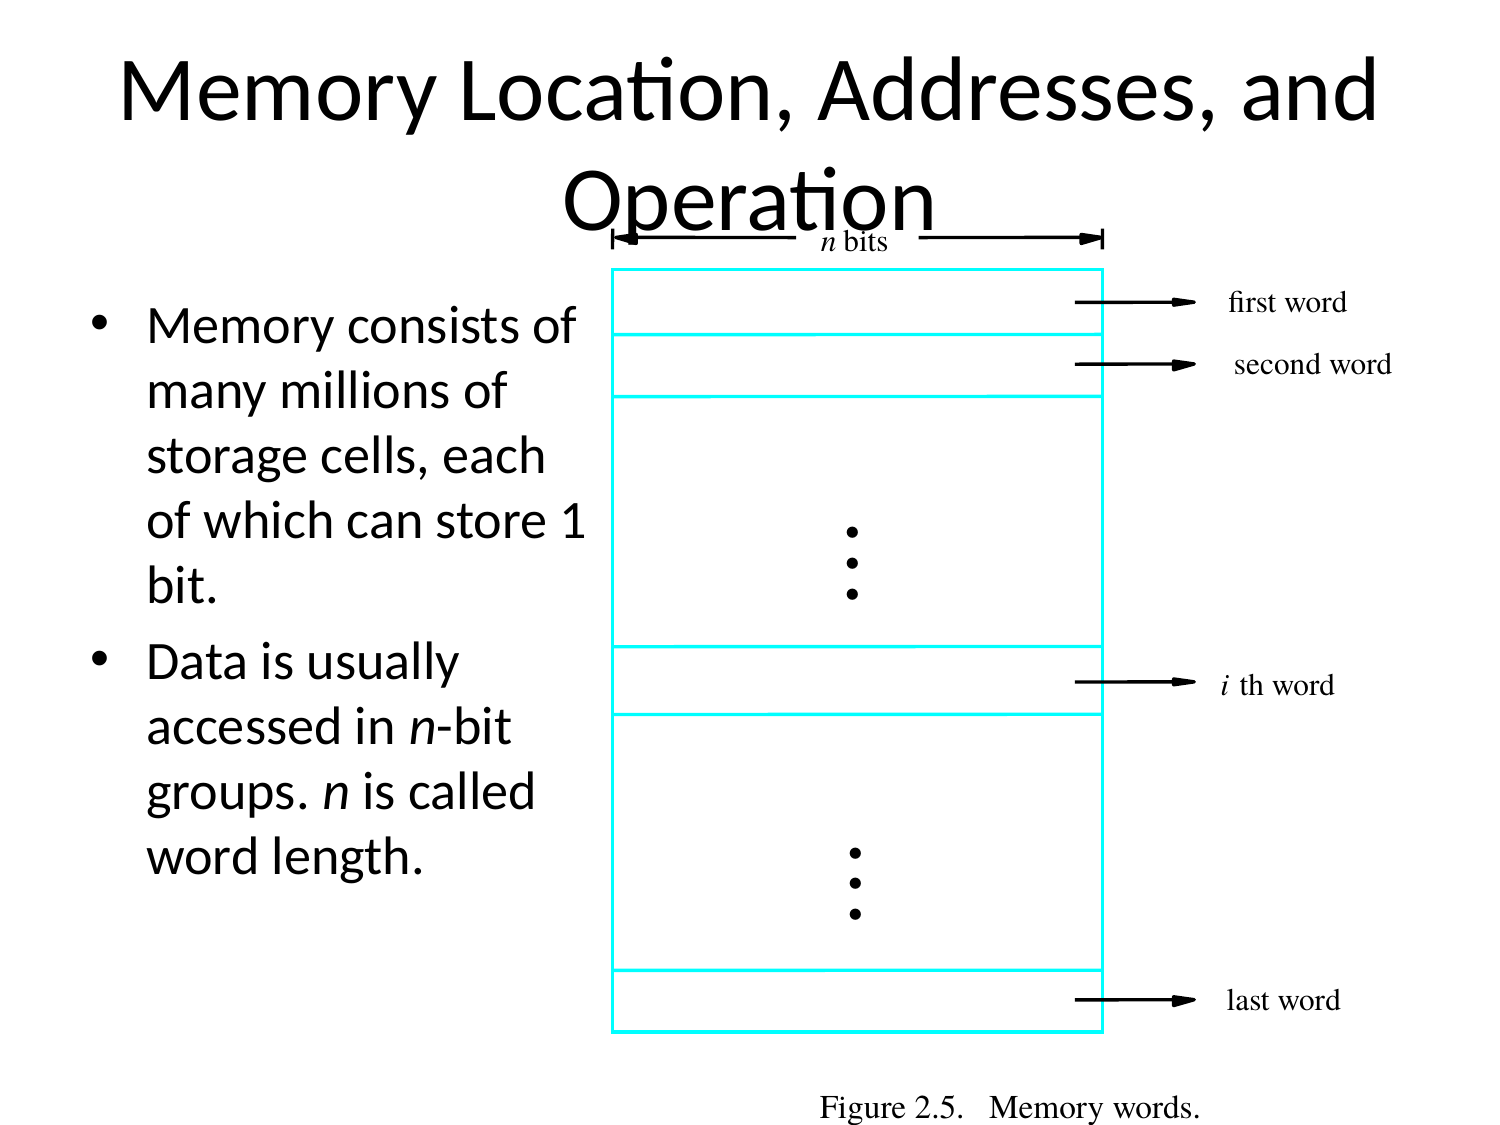

# Memory Location, Addresses, and Operation
n
 bits

first word

second word

•
•
•

i
 th word

•
•
•

last word

Figure 2.5.   Memory words.
Memory consists of many millions of storage cells, each of which can store 1 bit.
Data is usually accessed in n-bit groups. n is called word length.